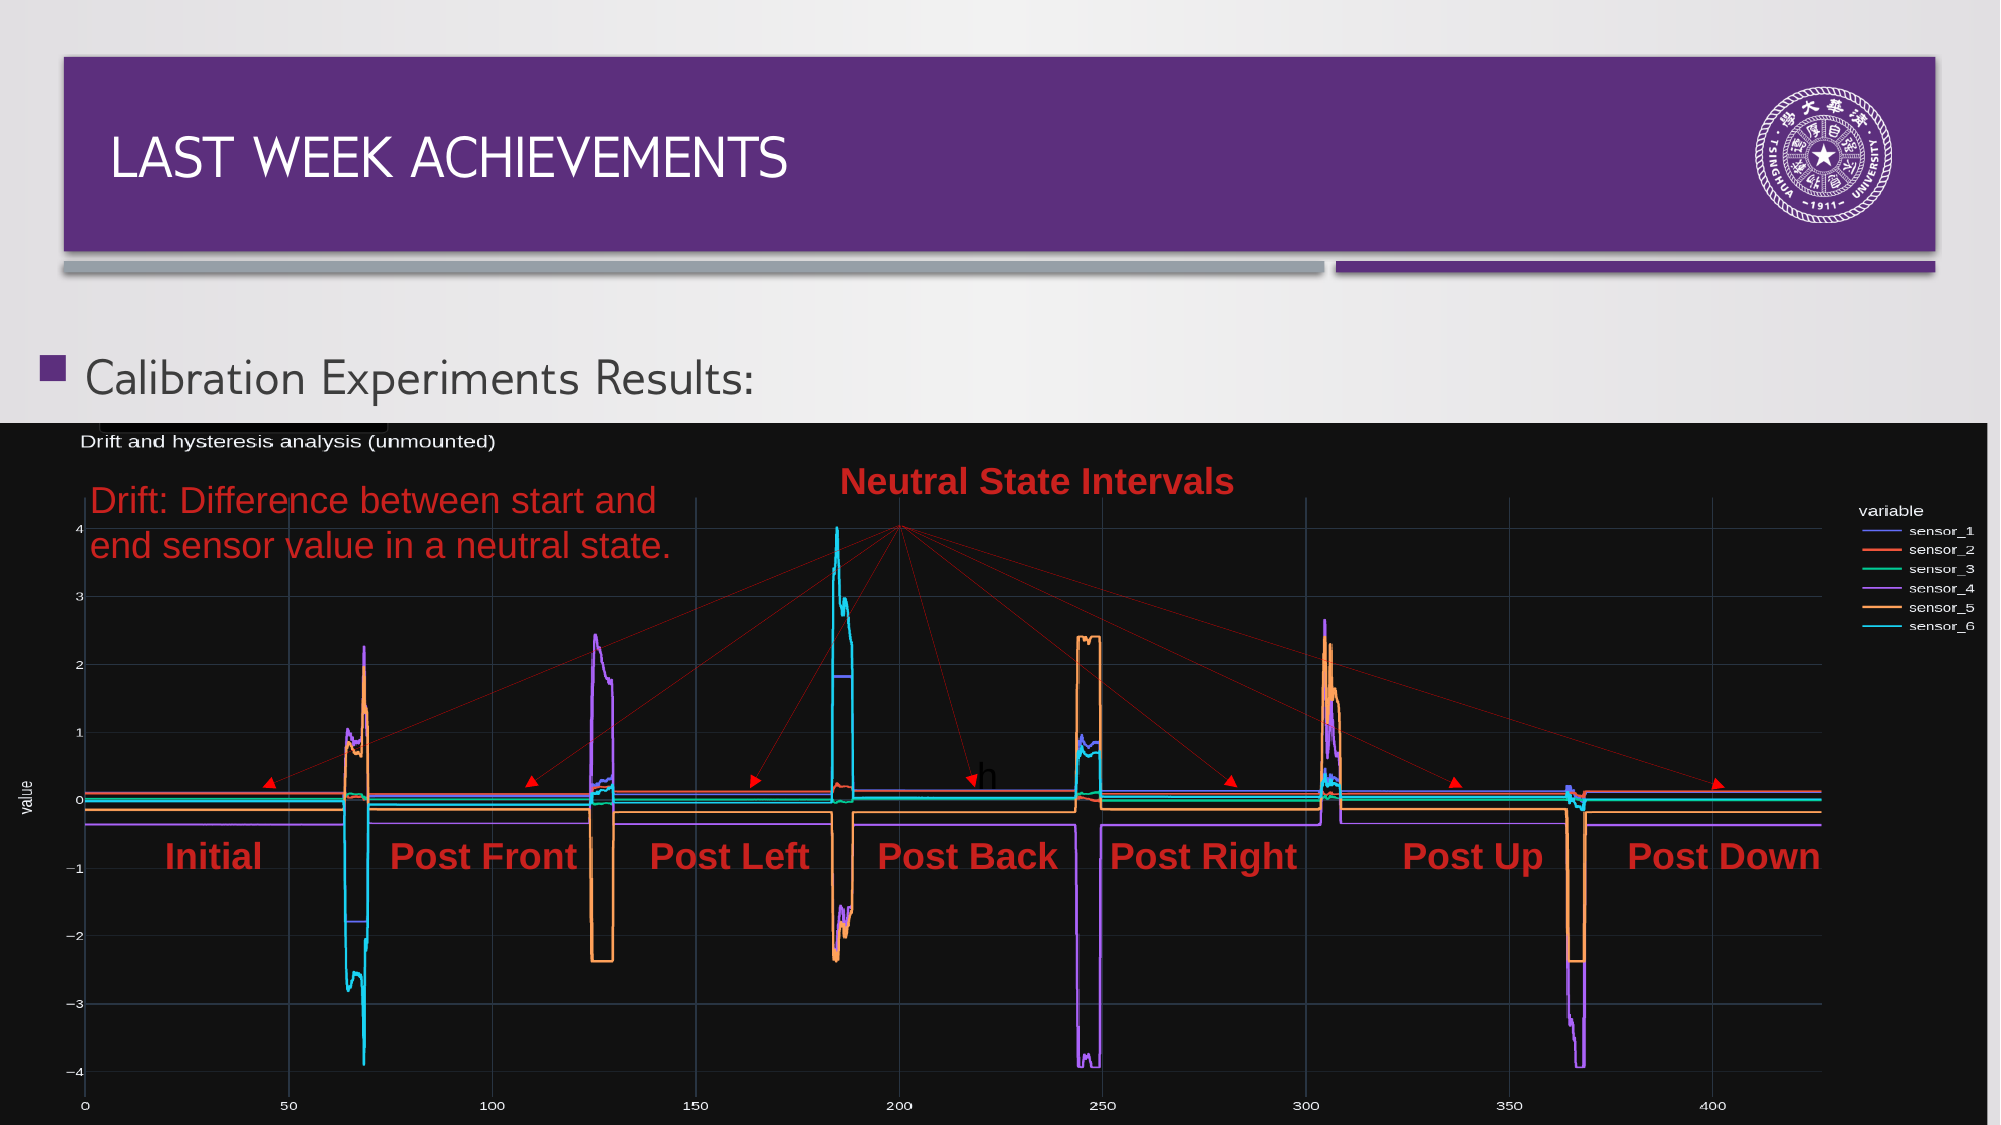

# Last week achievements
Calibration Experiments Results:

h
Neutral State Intervals
Drift: Difference between start and end sensor value in a neutral state.

Initial
Post Front
Post Left
Post Back
Post Right
Post Up
Post Down